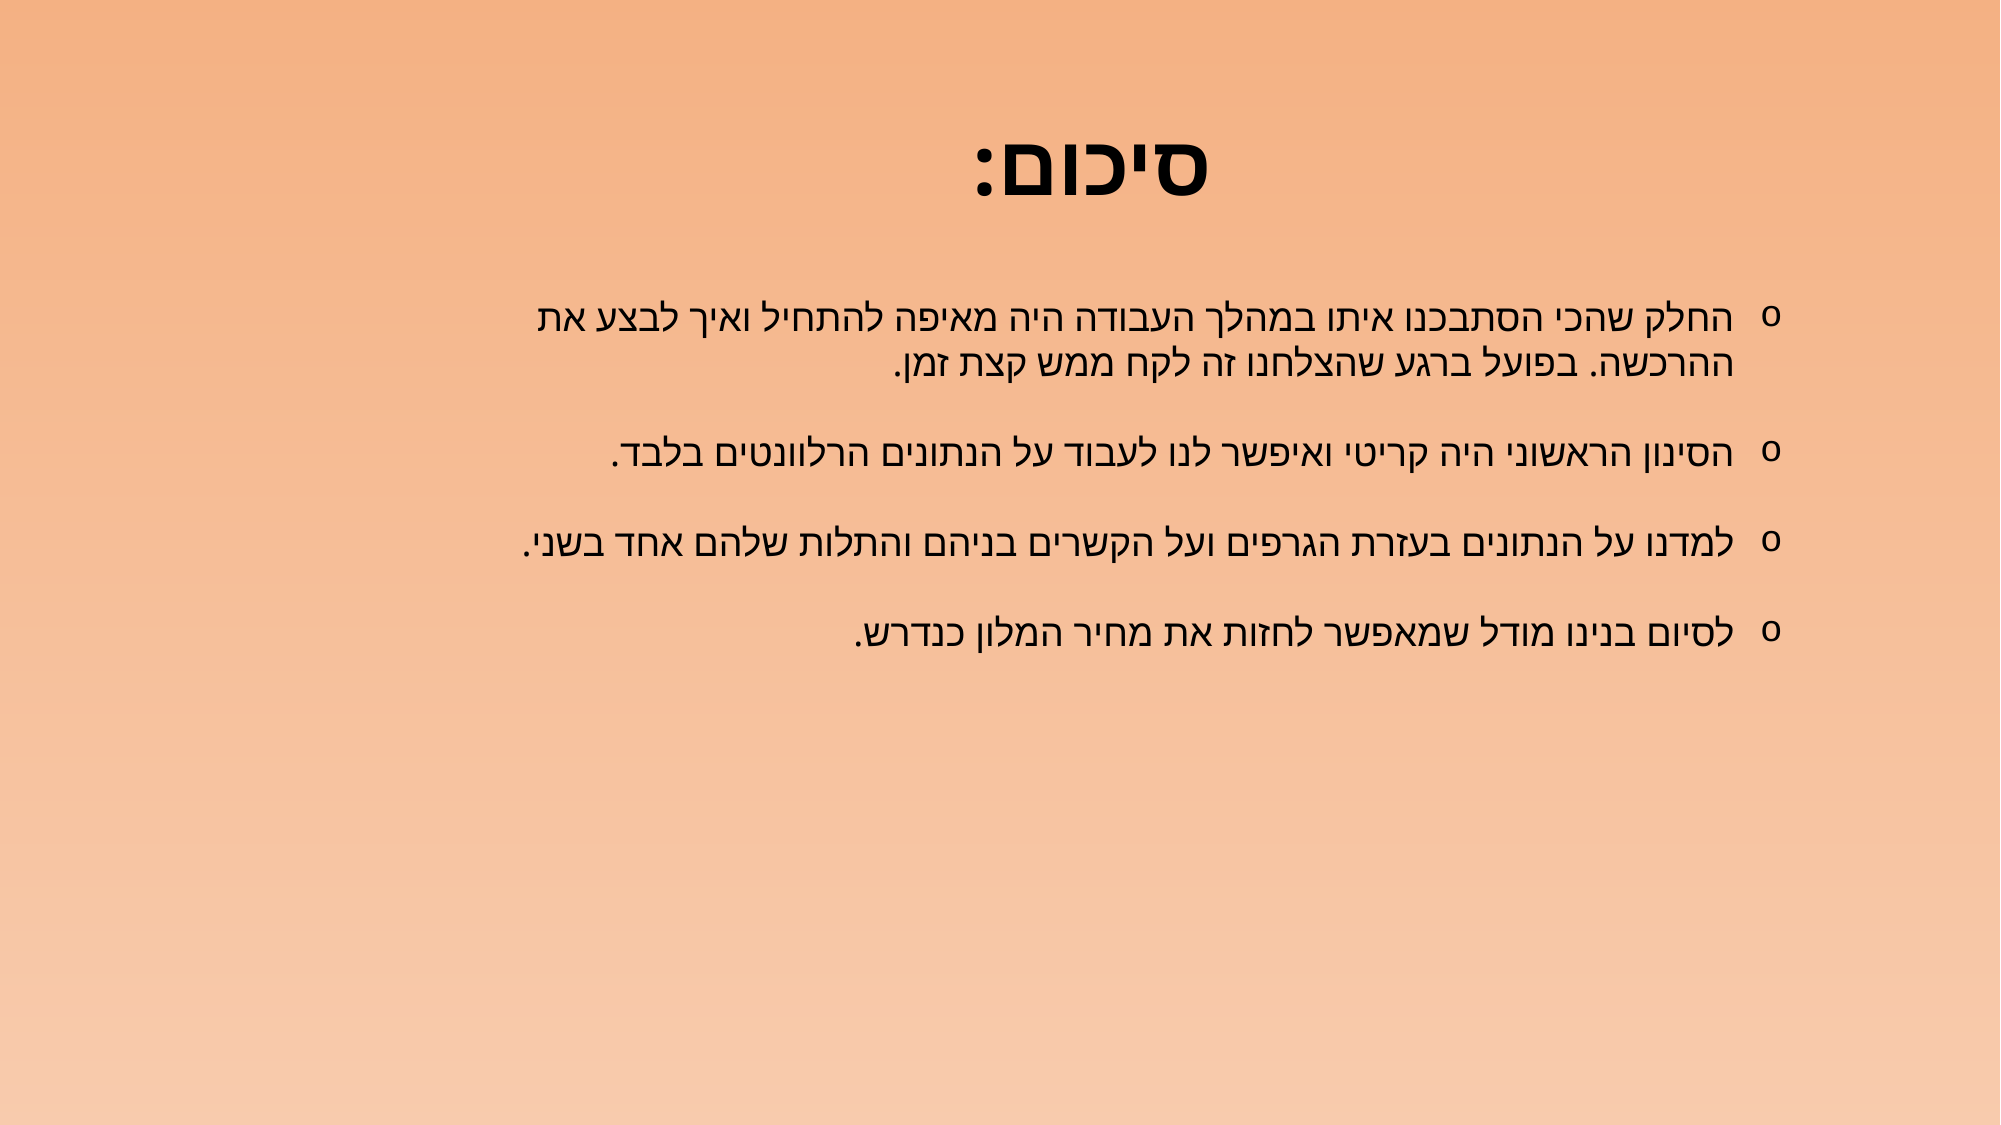

סיכום:
החלק שהכי הסתבכנו איתו במהלך העבודה היה מאיפה להתחיל ואיך לבצע את ההרכשה. בפועל ברגע שהצלחנו זה לקח ממש קצת זמן.

הסינון הראשוני היה קריטי ואיפשר לנו לעבוד על הנתונים הרלוונטים בלבד.

למדנו על הנתונים בעזרת הגרפים ועל הקשרים בניהם והתלות שלהם אחד בשני.

לסיום בנינו מודל שמאפשר לחזות את מחיר המלון כנדרש.